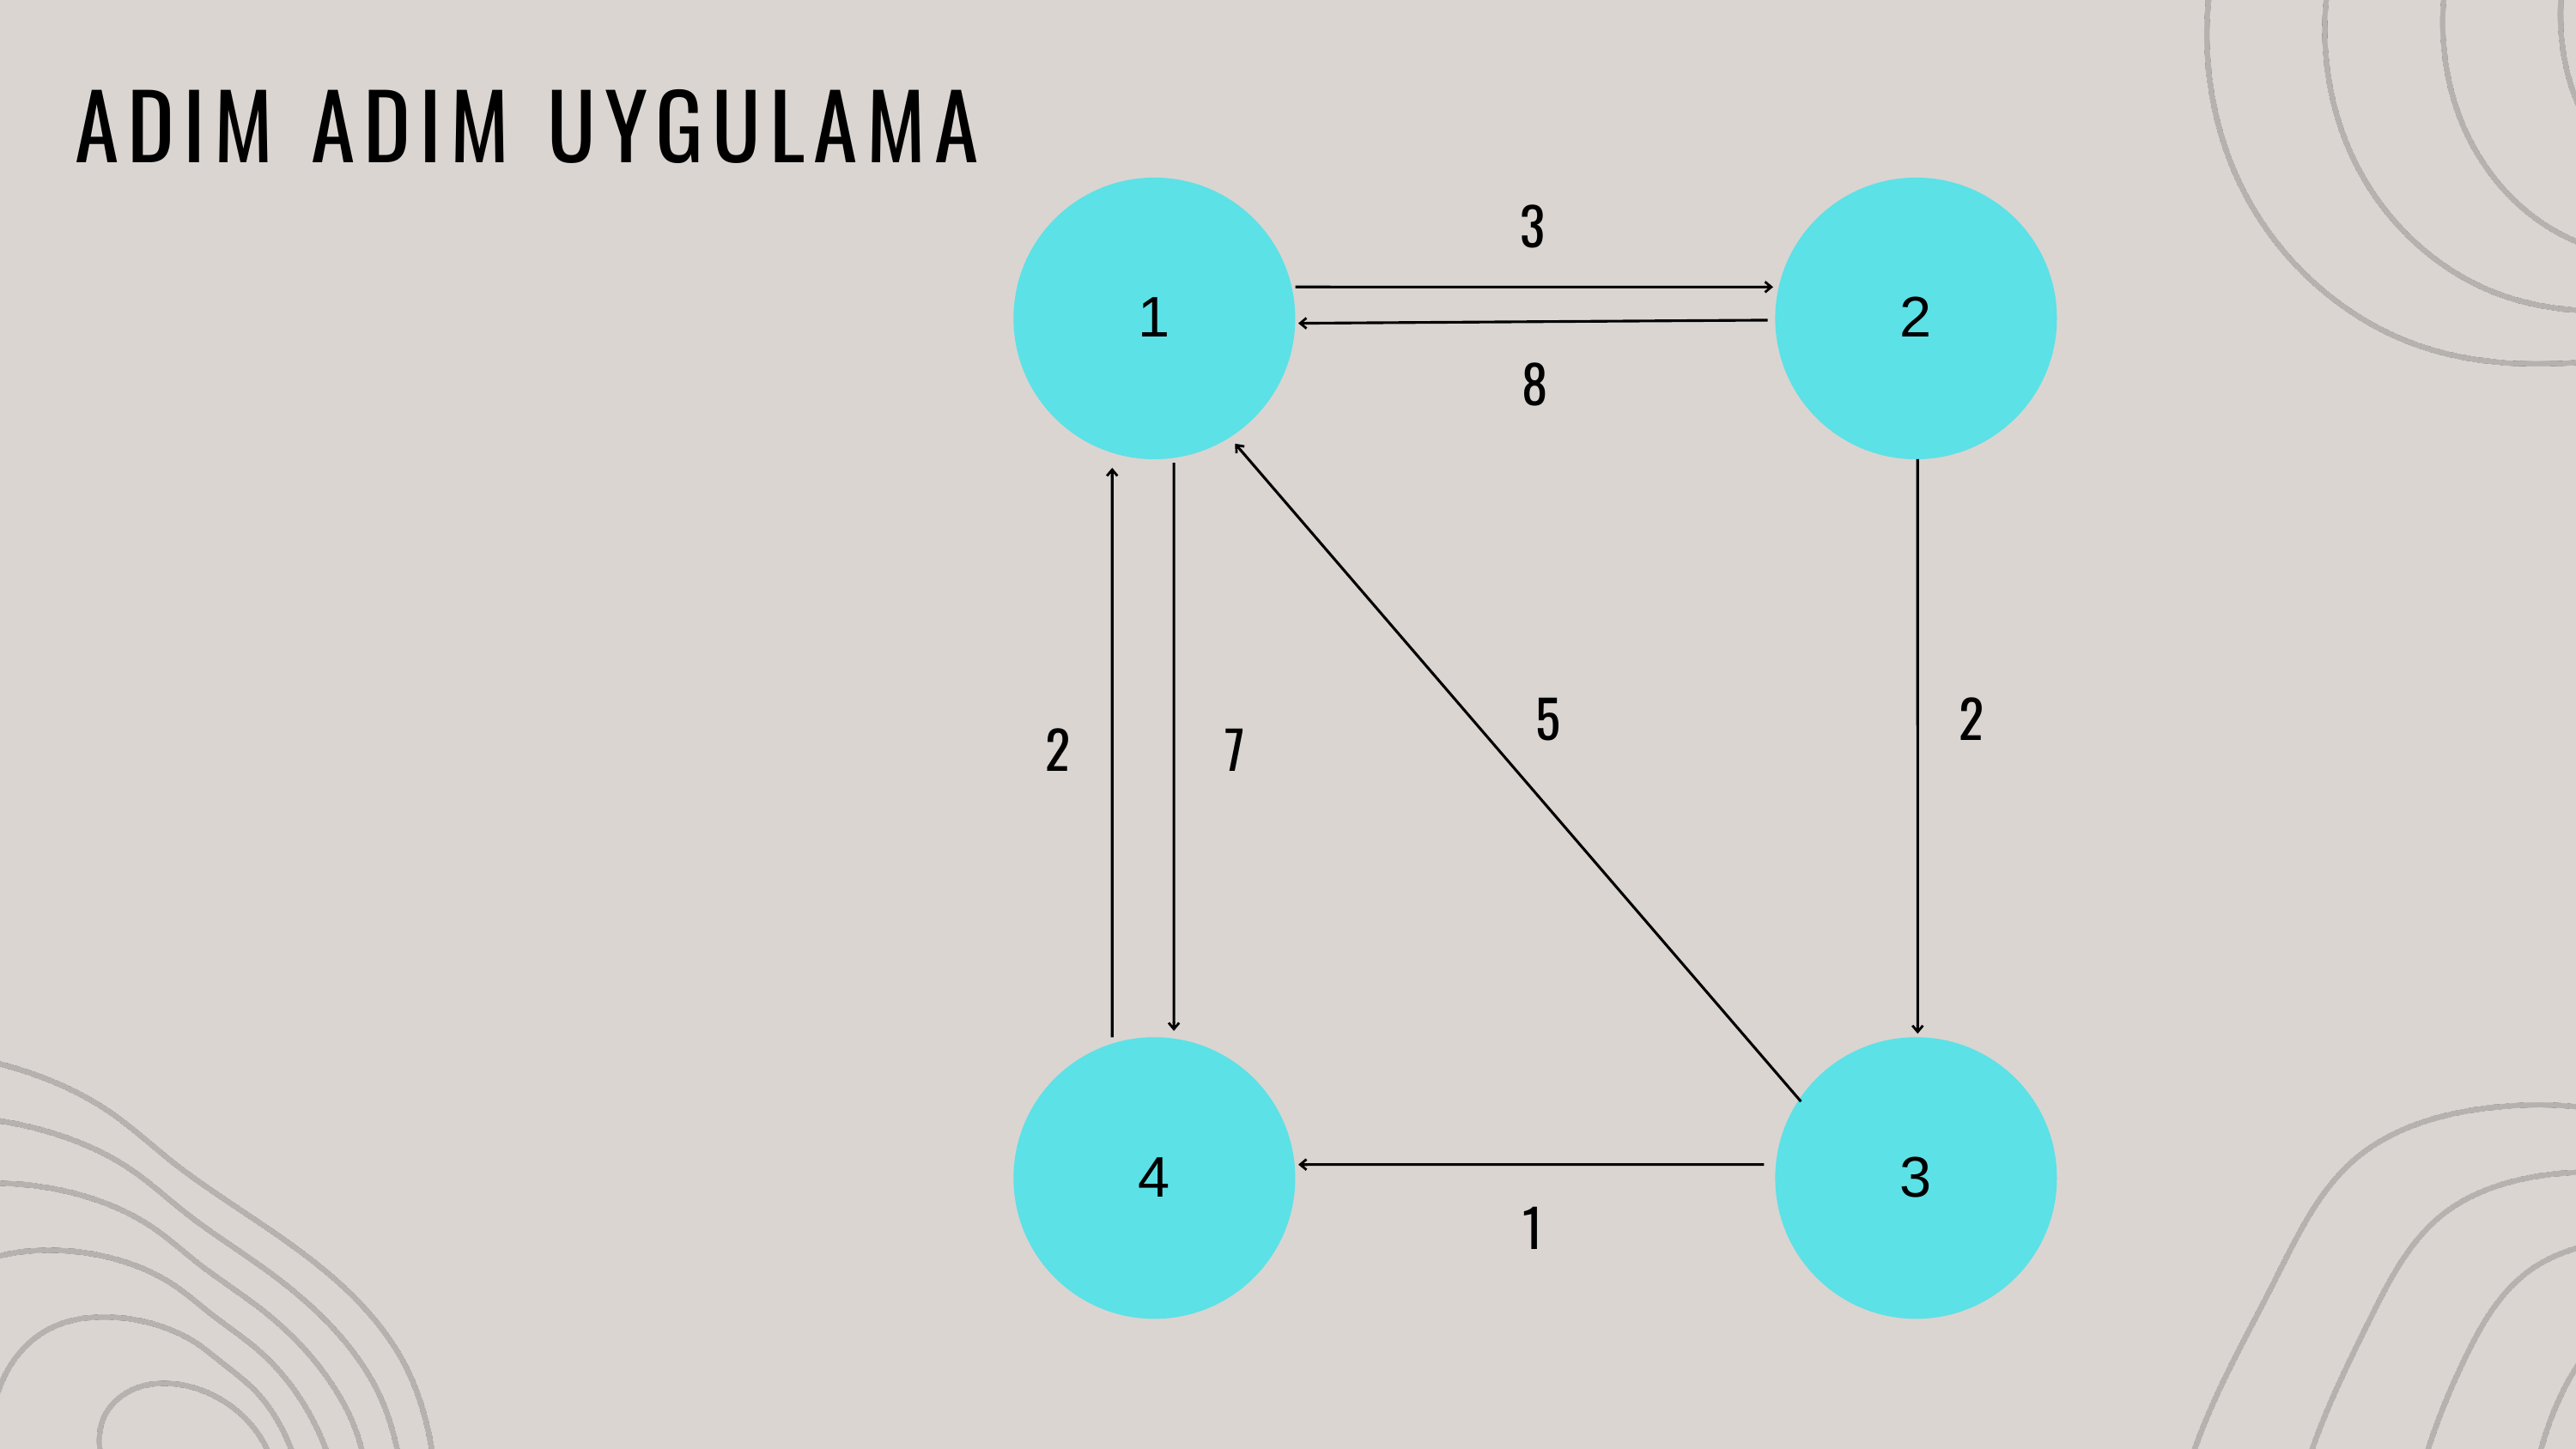

ADIM ADIM UYGULAMA

1

2
3

8

5
2
2
7

4

3

1